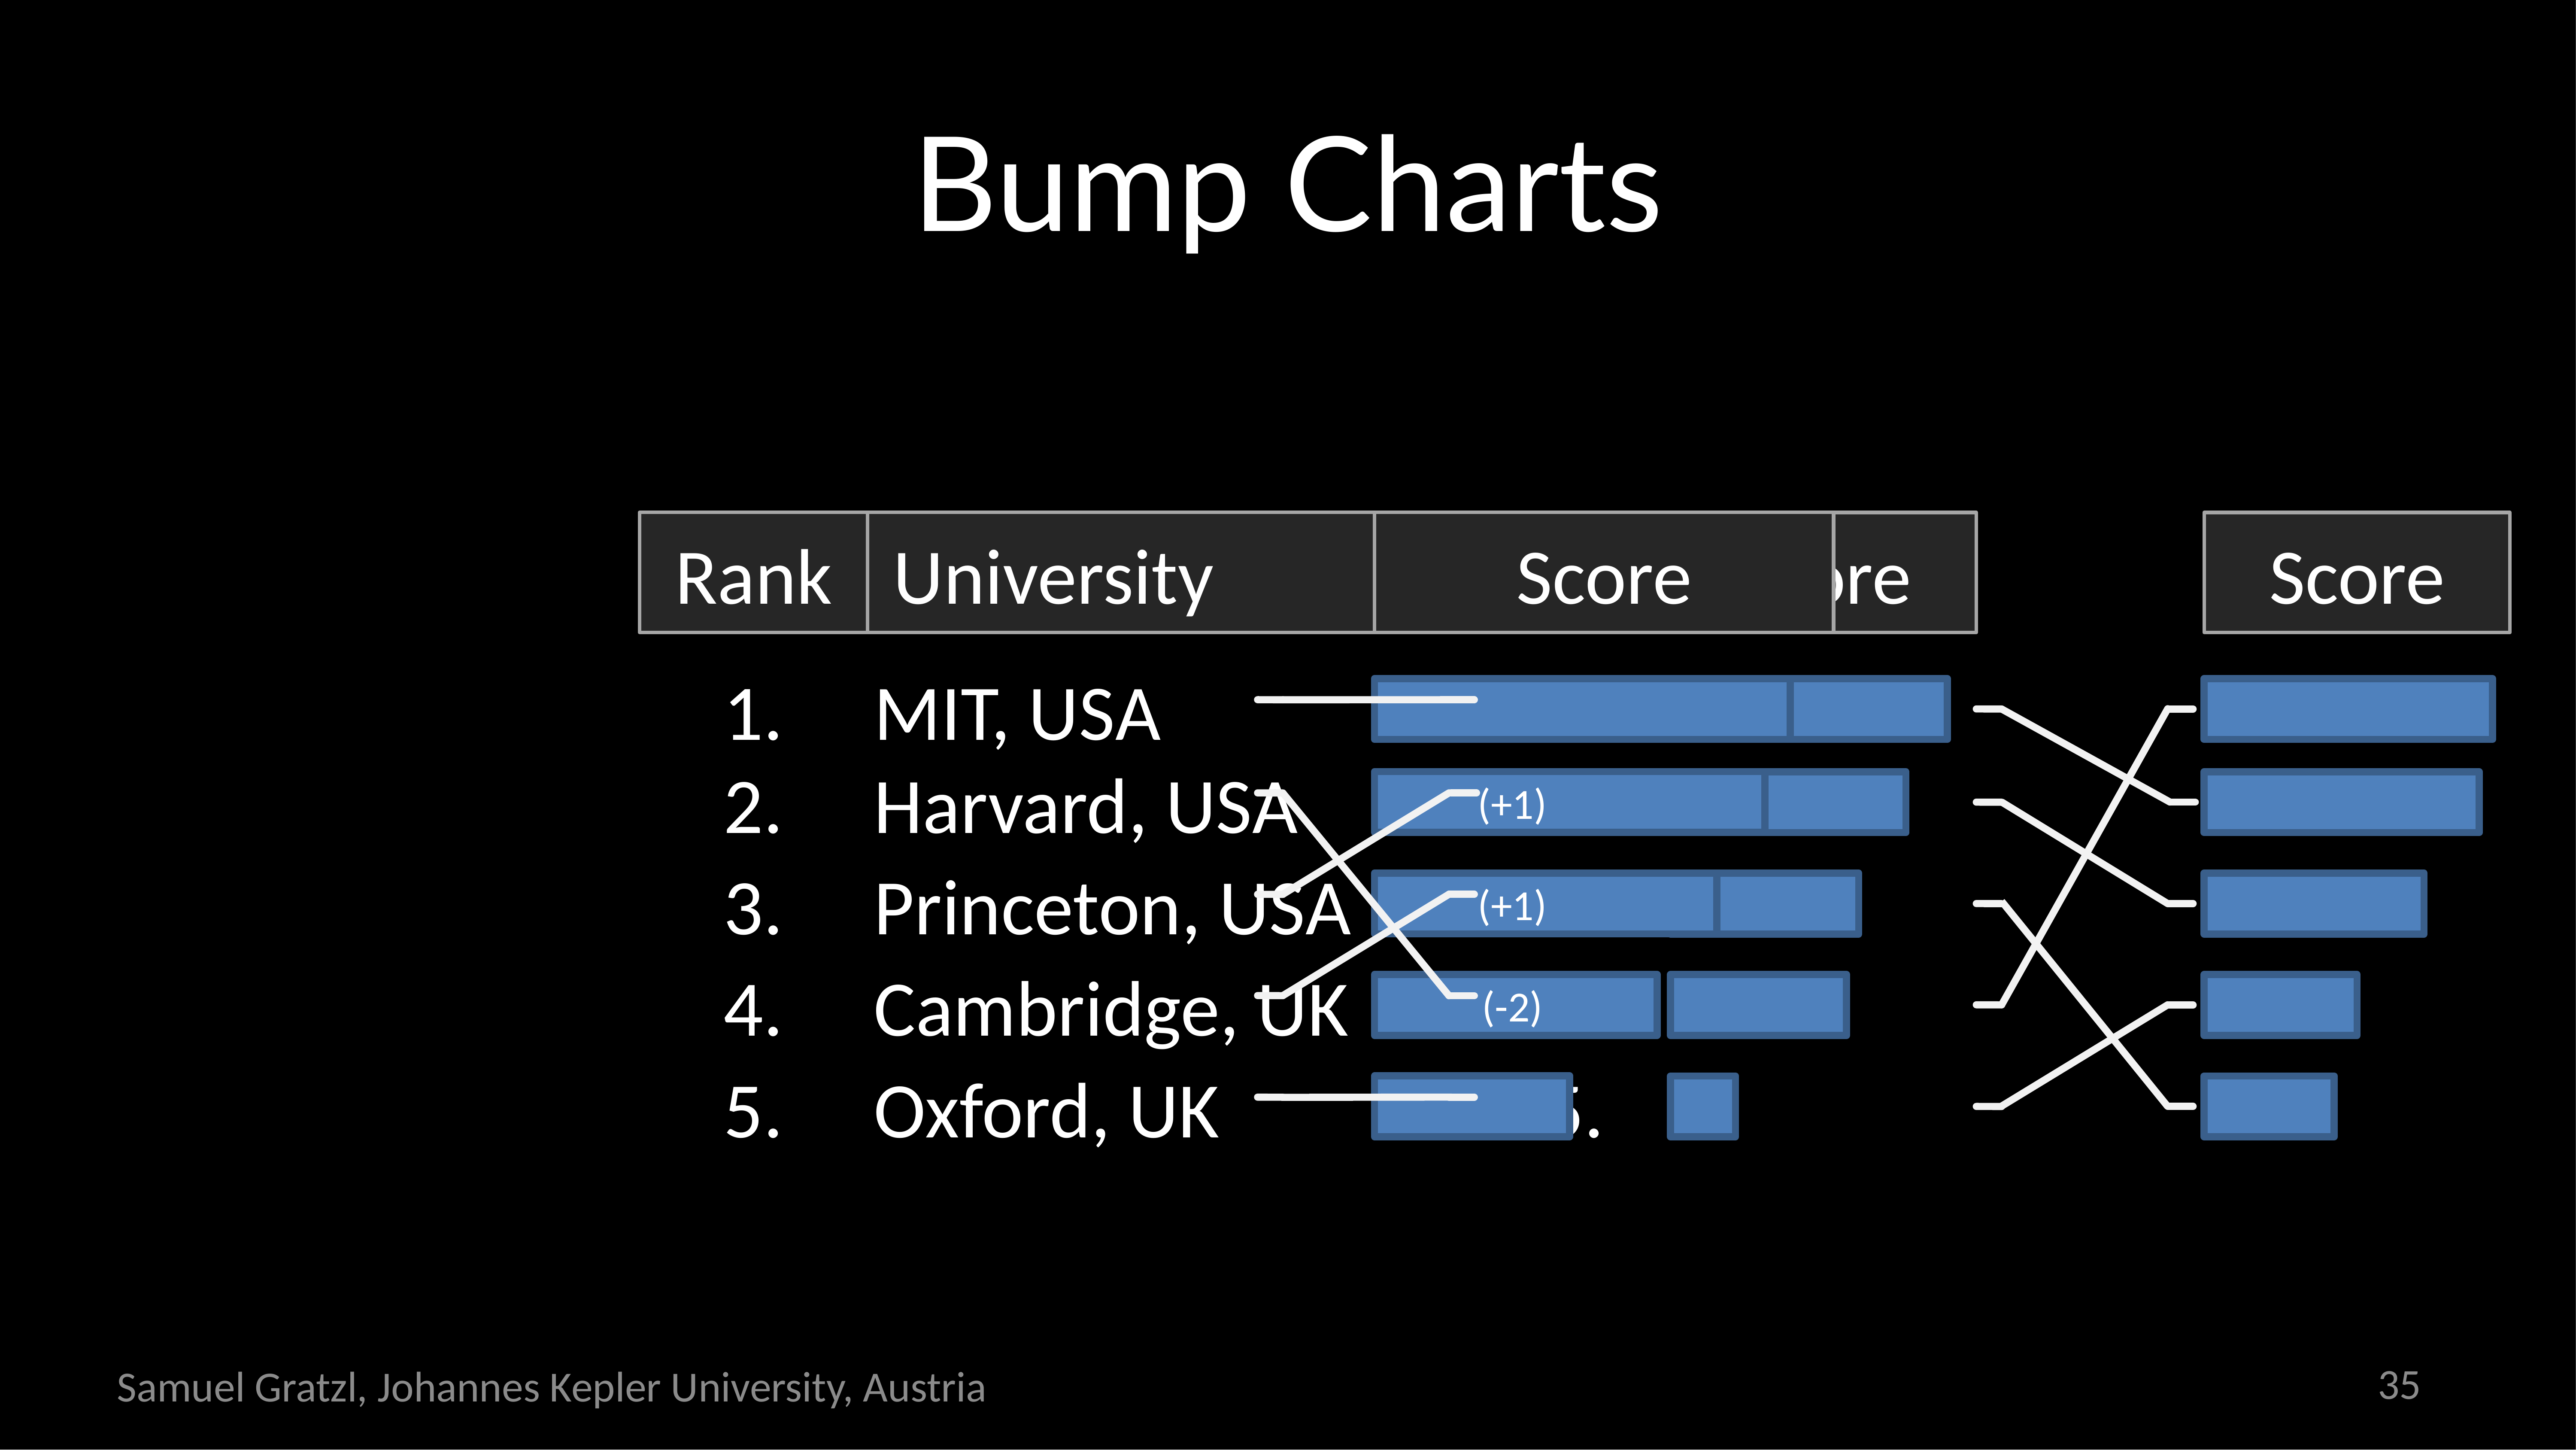

# Bump Charts
Rank
1.
2.
3.
4.
5.
University
Score

MIT, USA
Harvard, USA
Princeton, USA
Cambridge, UK
Oxford, UK
Rank
1.
2.
3.
4.
5.
Score

Score

(+1)
(+1)
(-2)

35
Samuel Gratzl, Johannes Kepler University, Austria